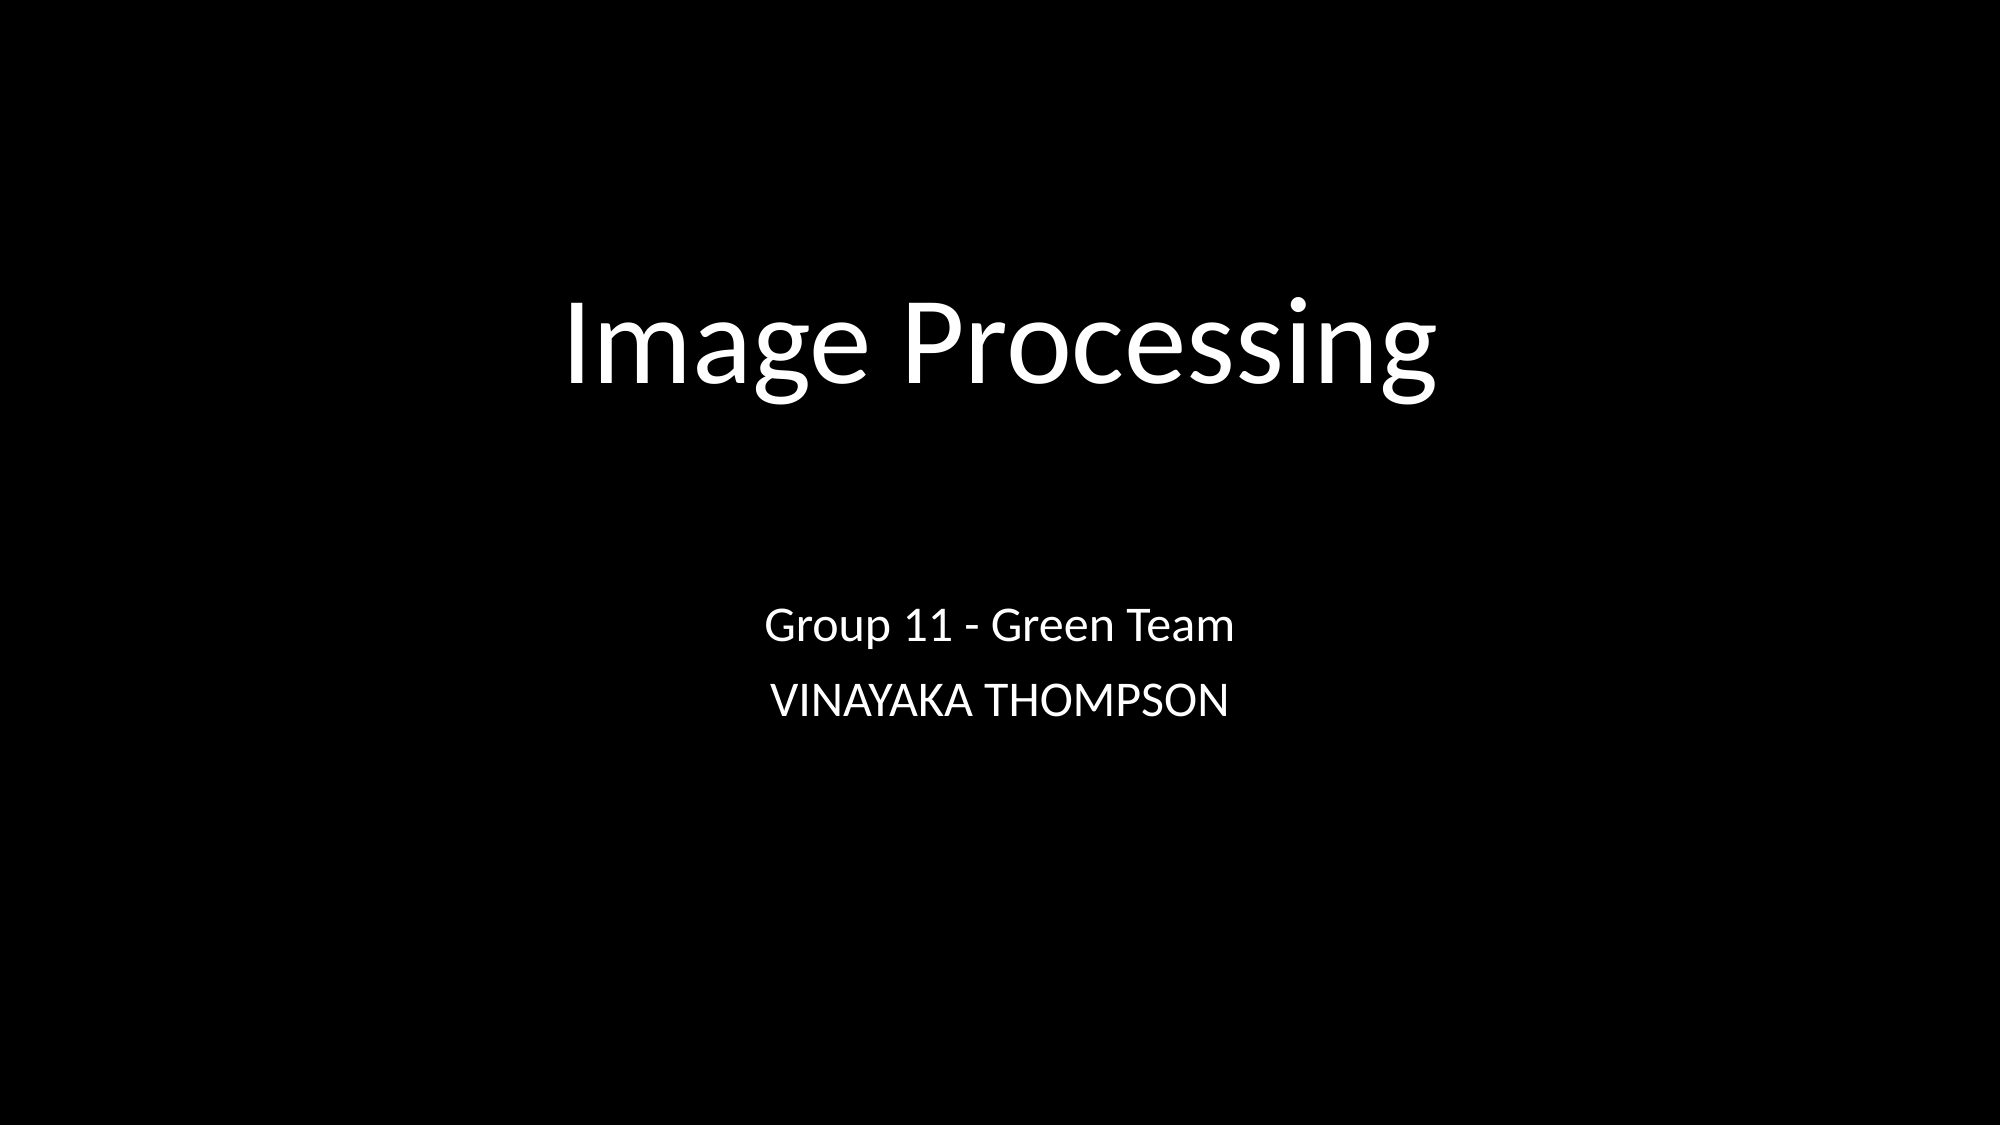

# Image Processing
Group 11 - Green Team
VINAYAKA THOMPSON